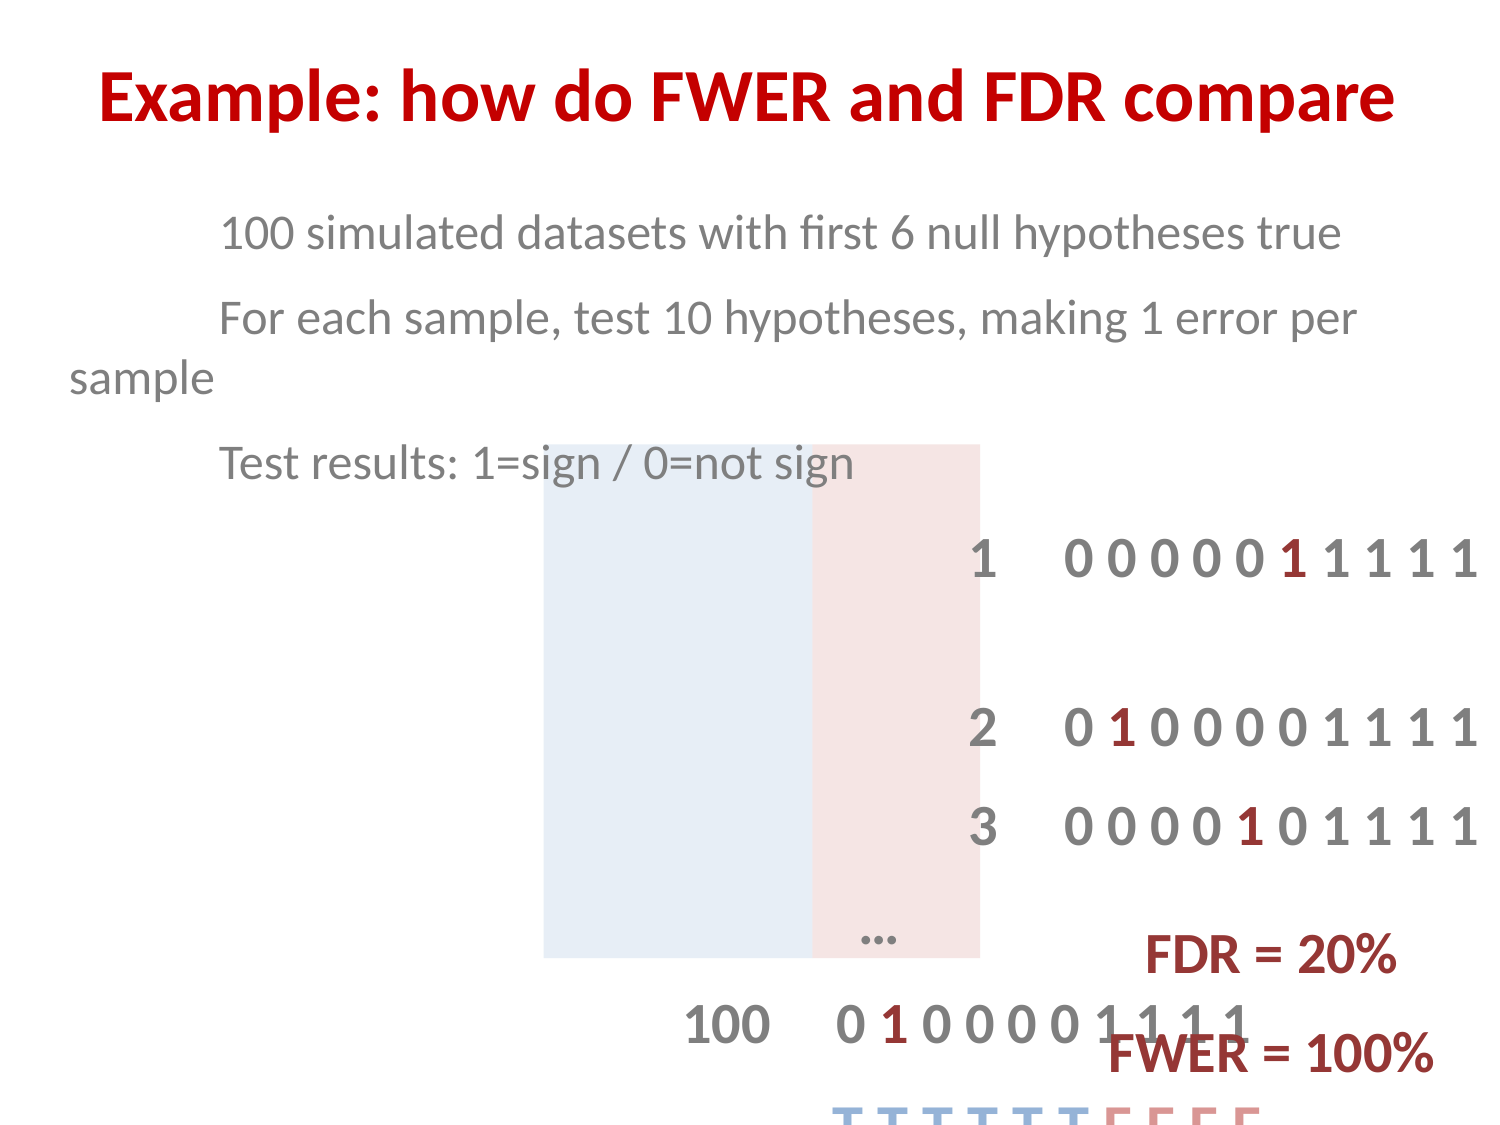

Example: how do FWER and FDR compare
		100 simulated datasets with first 6 null hypotheses true
		For each sample, test 10 hypotheses, making 1 error per sample
		Test results: 1=sign / 0=not sign
							1     0 0 0 0 0 1 1 1 1 1
							2     0 1 0 0 0 0 1 1 1 1
							3     0 0 0 0 1 0 1 1 1 1
			        			   …
			        		 100     0 1 0 0 0 0 1 1 1 1
           			        		 T T T T T T F F F F

FDR = 20%
FWER = 100%